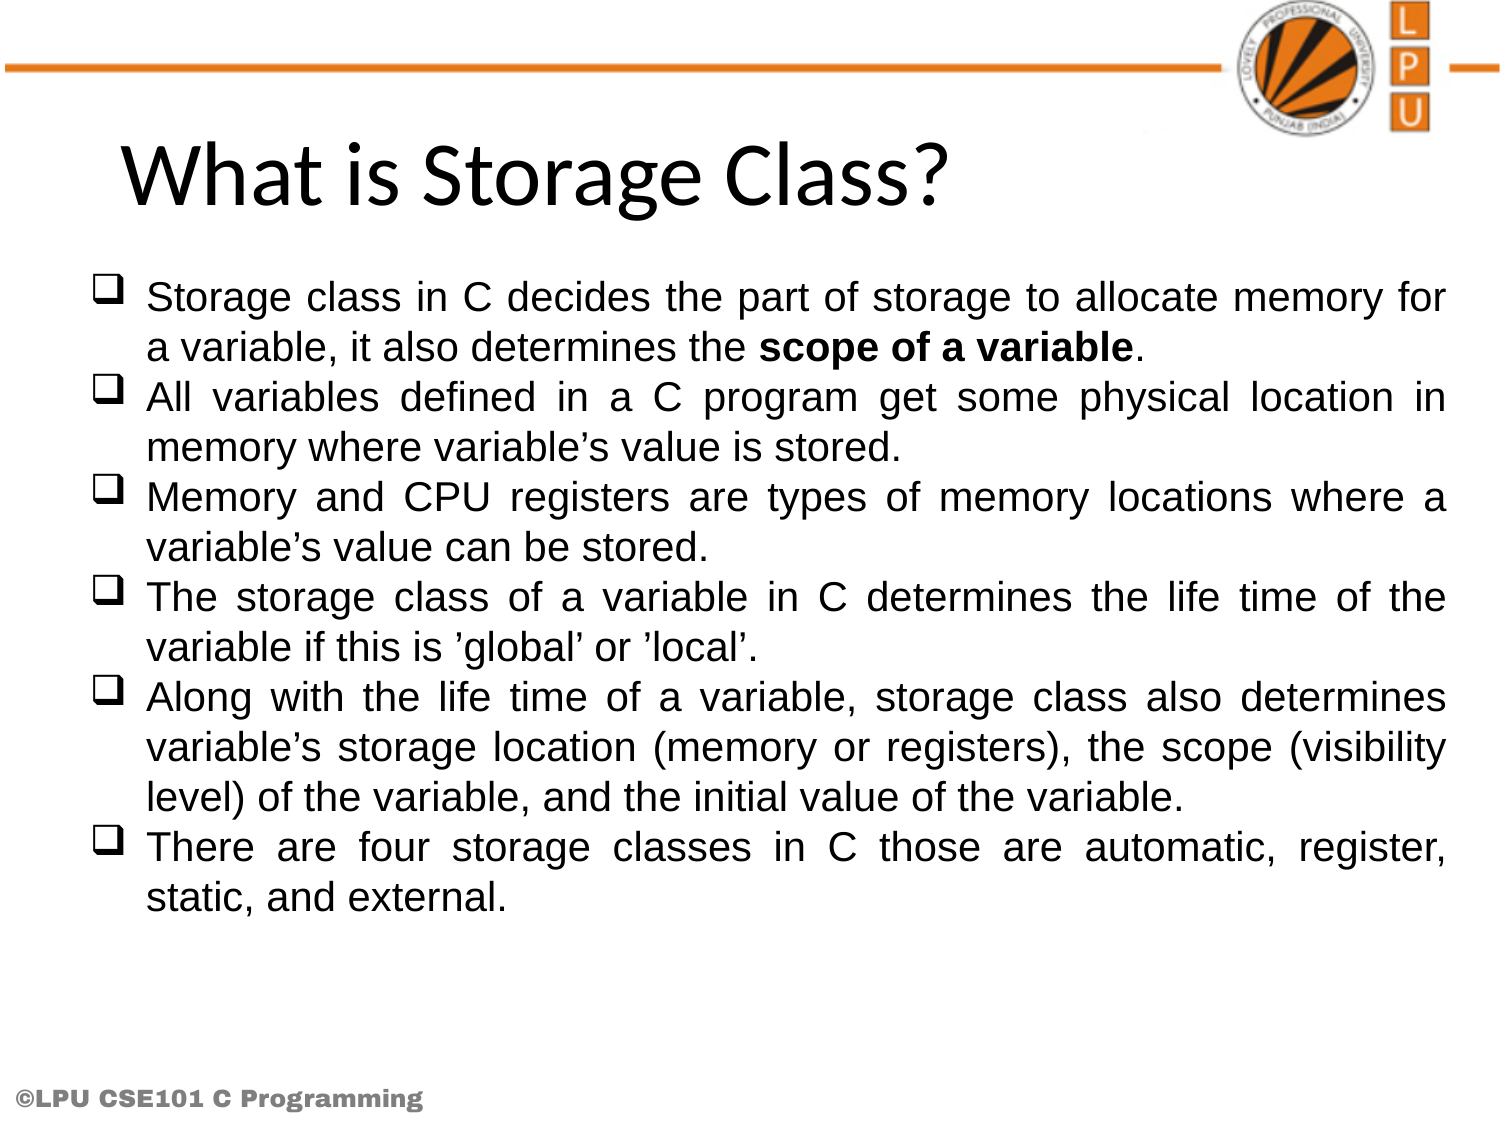

# What is Storage Class?
Storage class in C decides the part of storage to allocate memory for a variable, it also determines the scope of a variable.
All variables defined in a C program get some physical location in memory where variable’s value is stored.
Memory and CPU registers are types of memory locations where a variable’s value can be stored.
The storage class of a variable in C determines the life time of the variable if this is ’global’ or ’local’.
Along with the life time of a variable, storage class also determines variable’s storage location (memory or registers), the scope (visibility level) of the variable, and the initial value of the variable.
There are four storage classes in C those are automatic, register, static, and external.